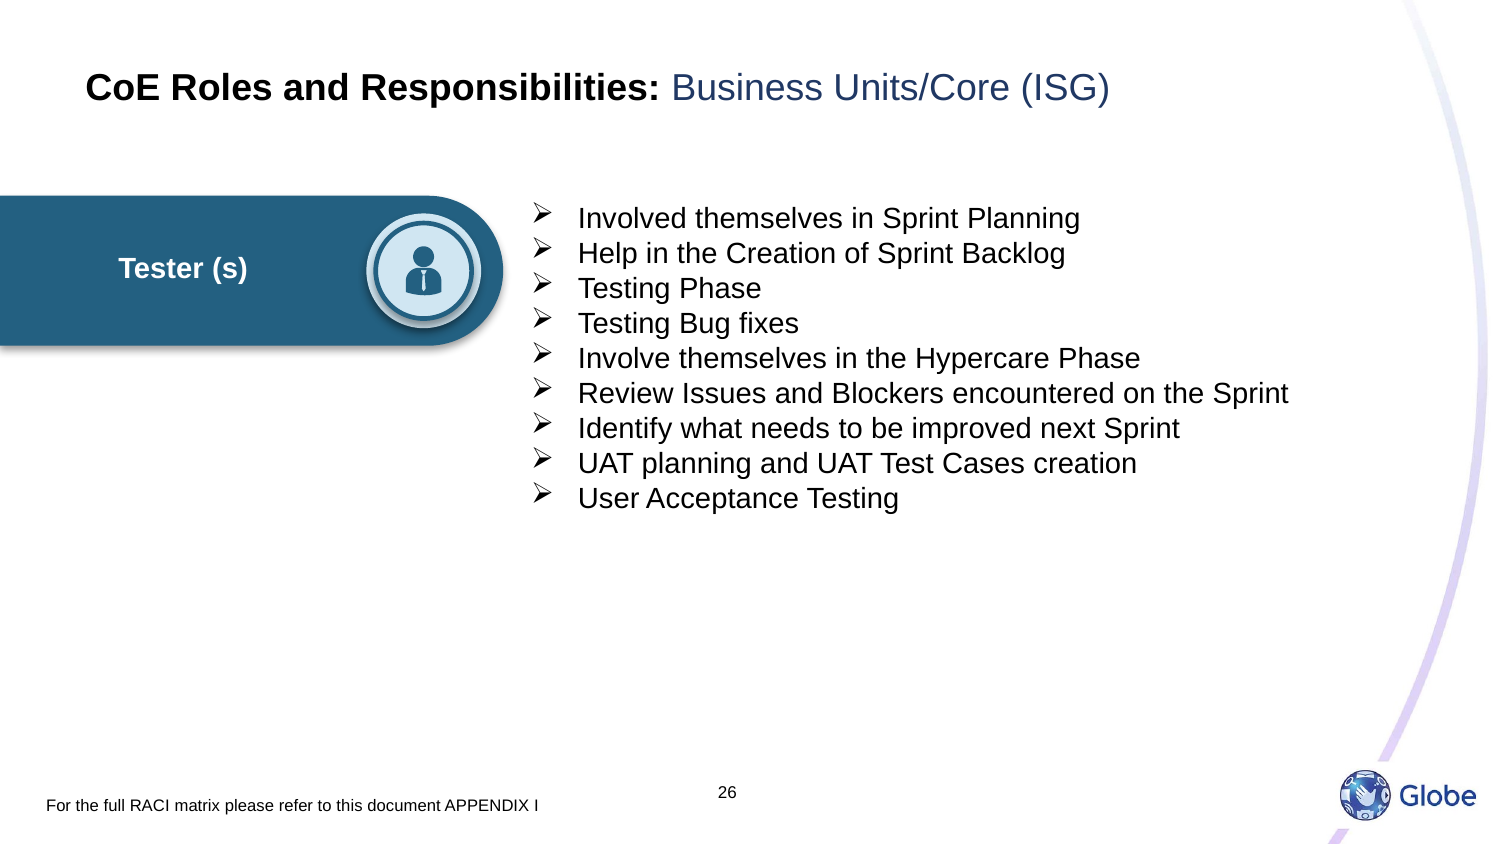

# CoE Roles and Responsibilities: Business Units/Core (ISG)
Involved themselves in Sprint Planning
Help in the Creation of Sprint Backlog
Testing Phase
Testing Bug fixes
Involve themselves in the Hypercare Phase
Review Issues and Blockers encountered on the Sprint
Identify what needs to be improved next Sprint
UAT planning and UAT Test Cases creation
User Acceptance Testing

Tester (s)
For the full RACI matrix please refer to this document APPENDIX I